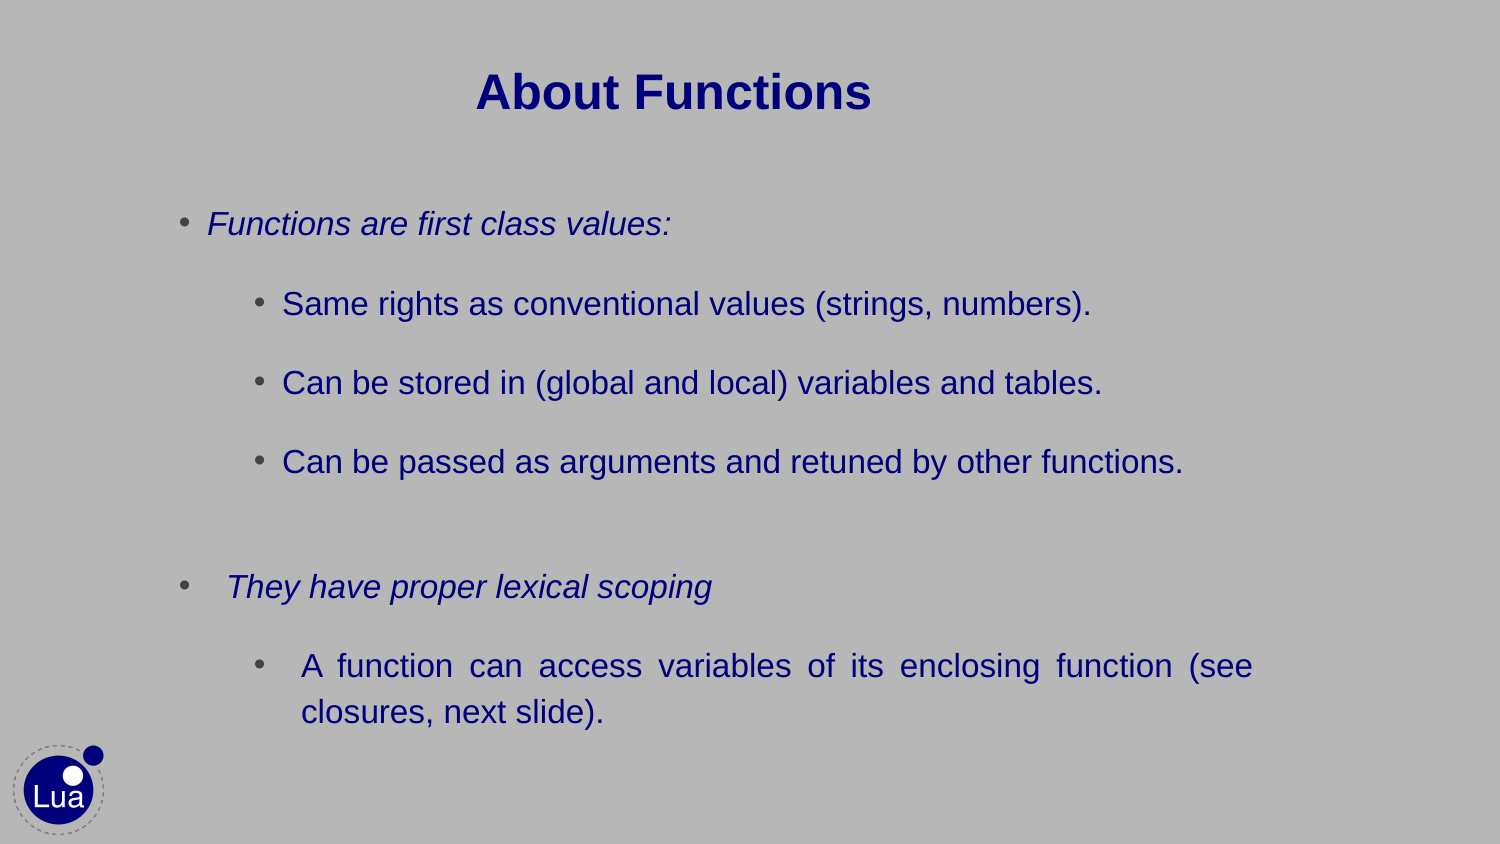

# About Functions
Functions are first class values:
Same rights as conventional values (strings, numbers).
Can be stored in (global and local) variables and tables.
Can be passed as arguments and retuned by other functions.

They have proper lexical scoping
A function can access variables of its enclosing function (see closures, next slide).